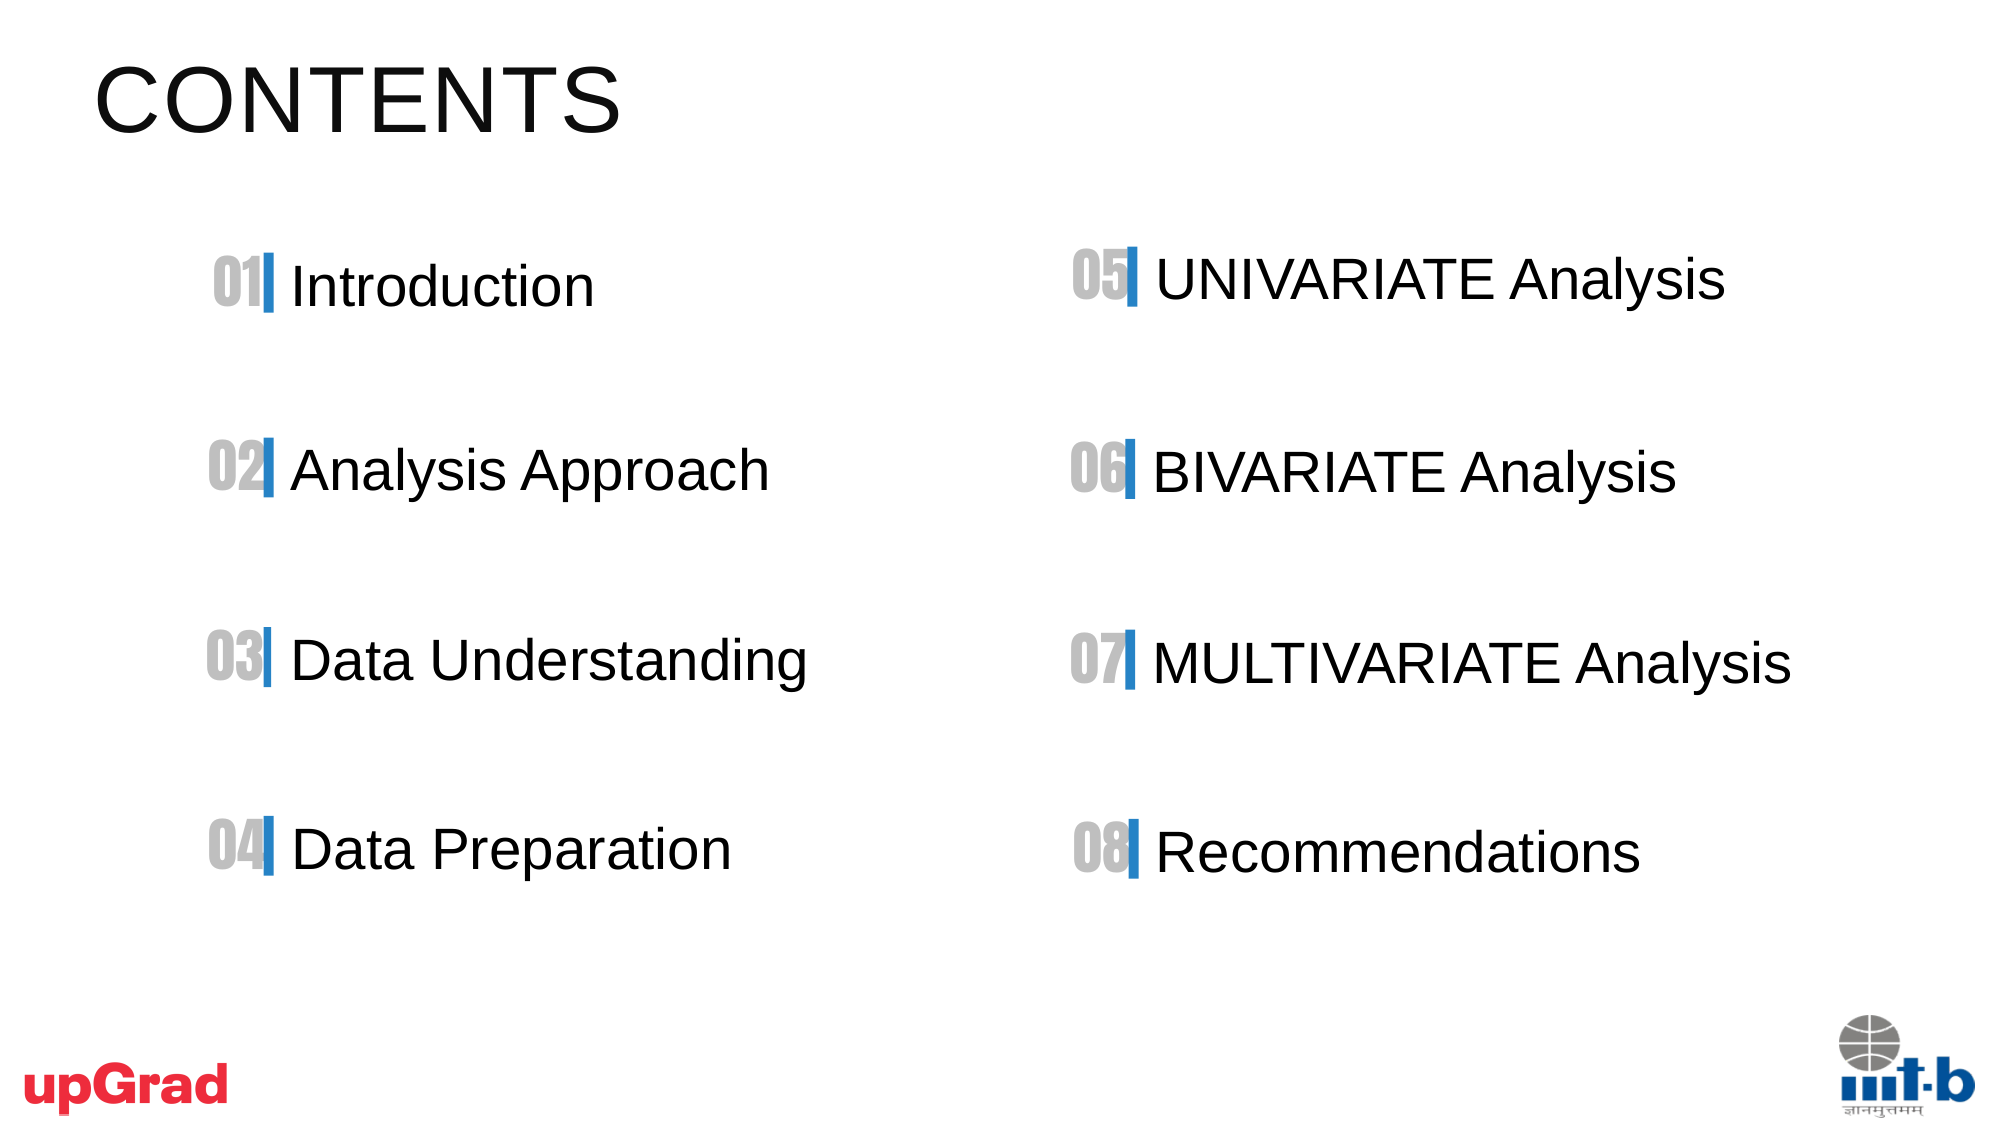

Contents
05

UNIVARIATE Analysis
01

Introduction

02

Analysis Approach
06

BIVARIATE Analysis
03

Data Understanding
07

MULTIVARIATE Analysis
04

Data Preparation
08

Recommendations